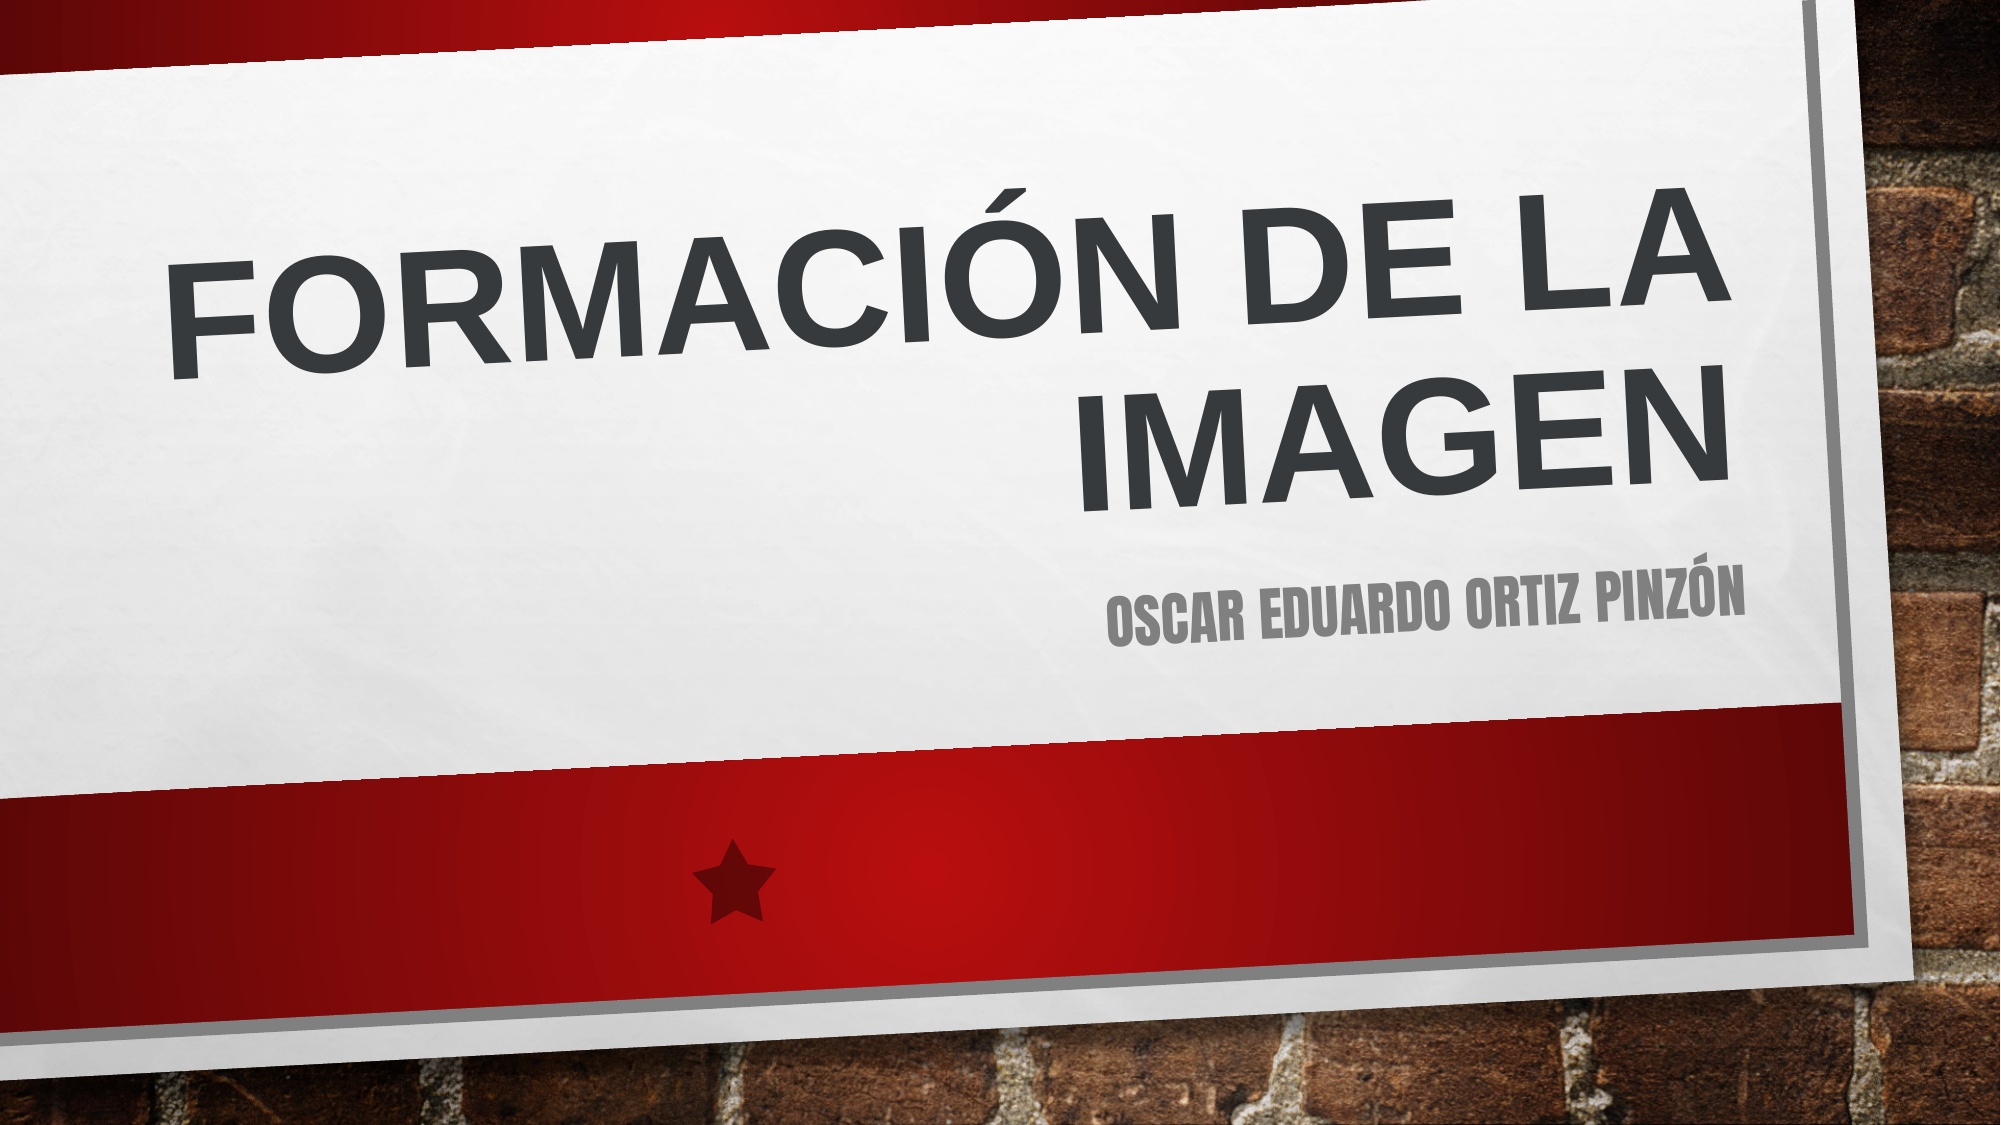

# Formación de la imagen
Oscar Eduardo Ortiz pinzón